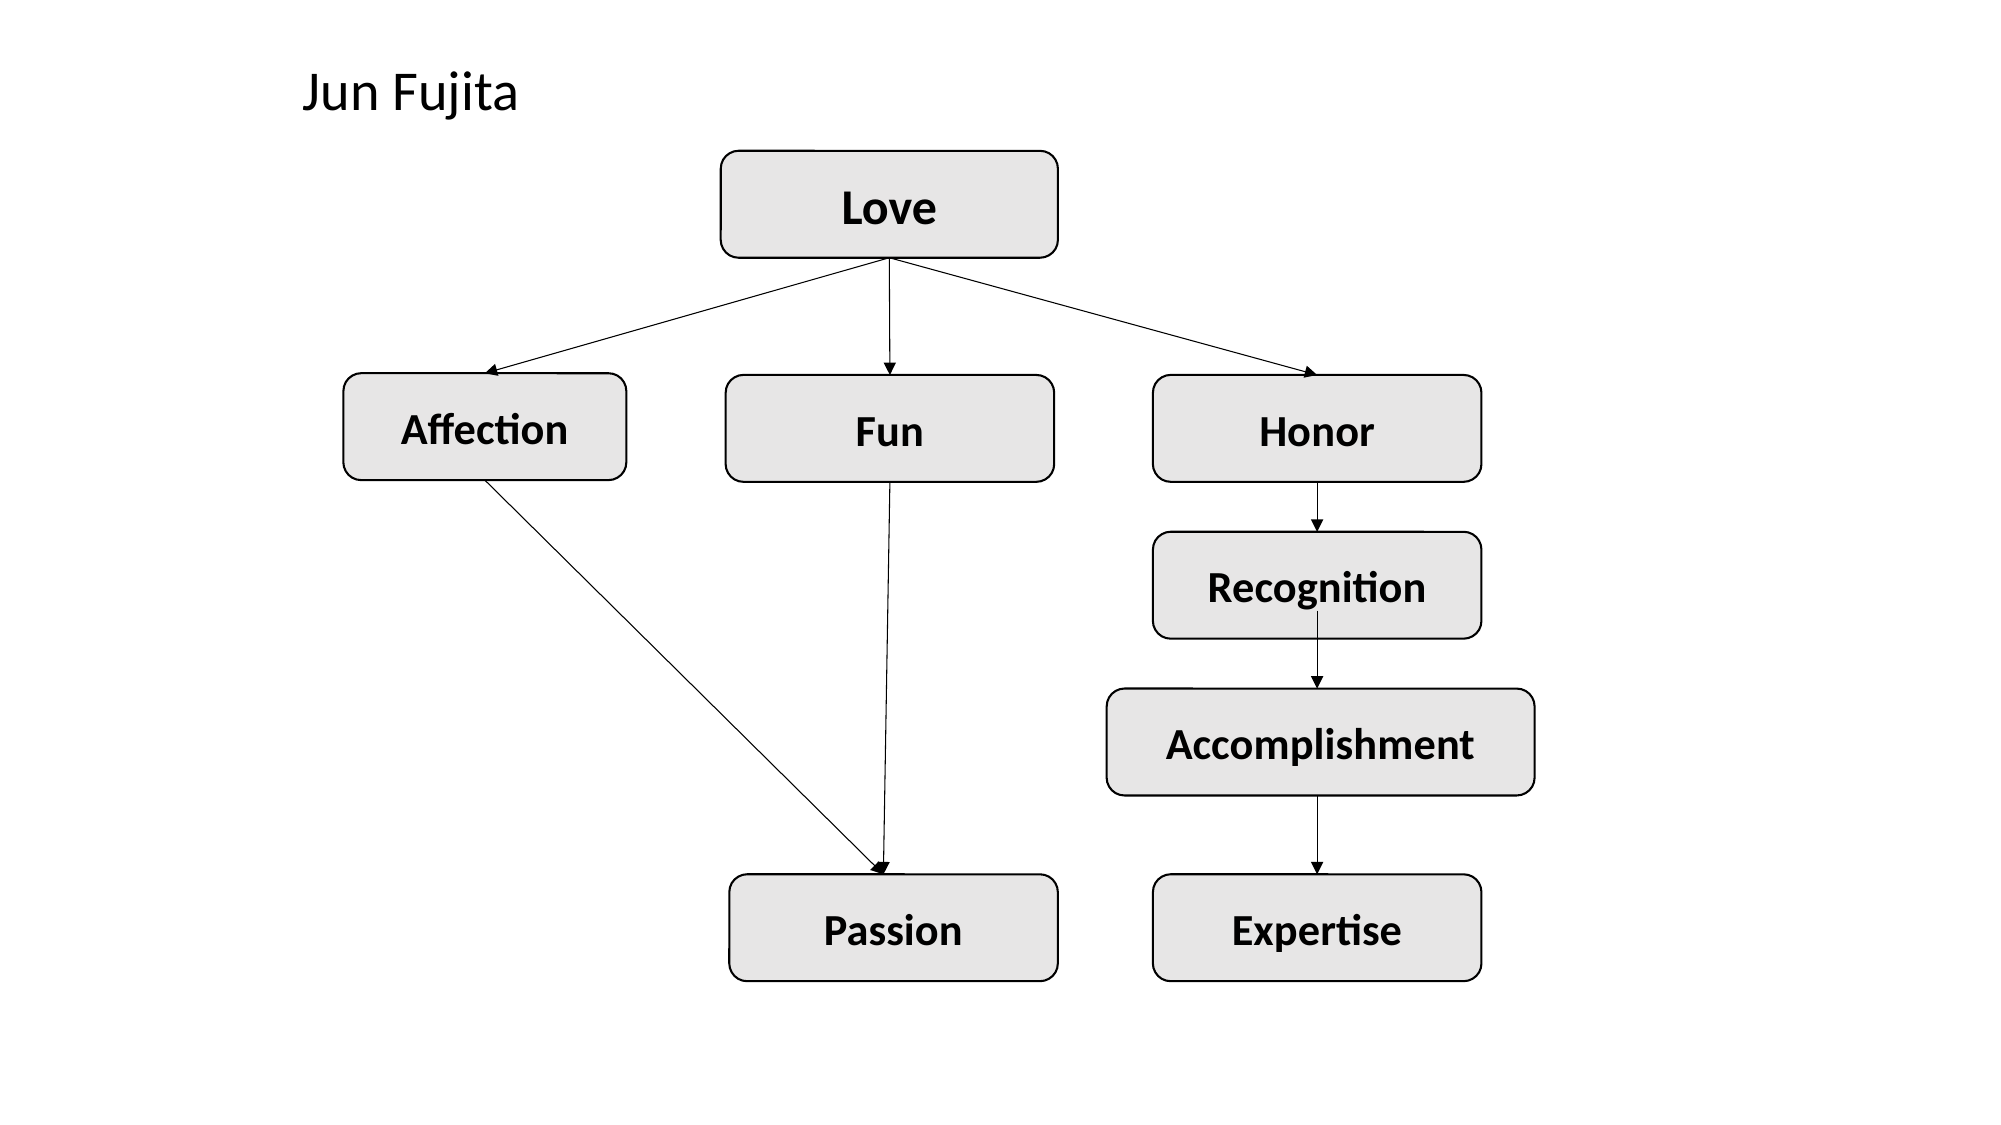

Jun Fujita
Love
Affection
Fun
Honor
Recognition
Accomplishment
Passion
Expertise